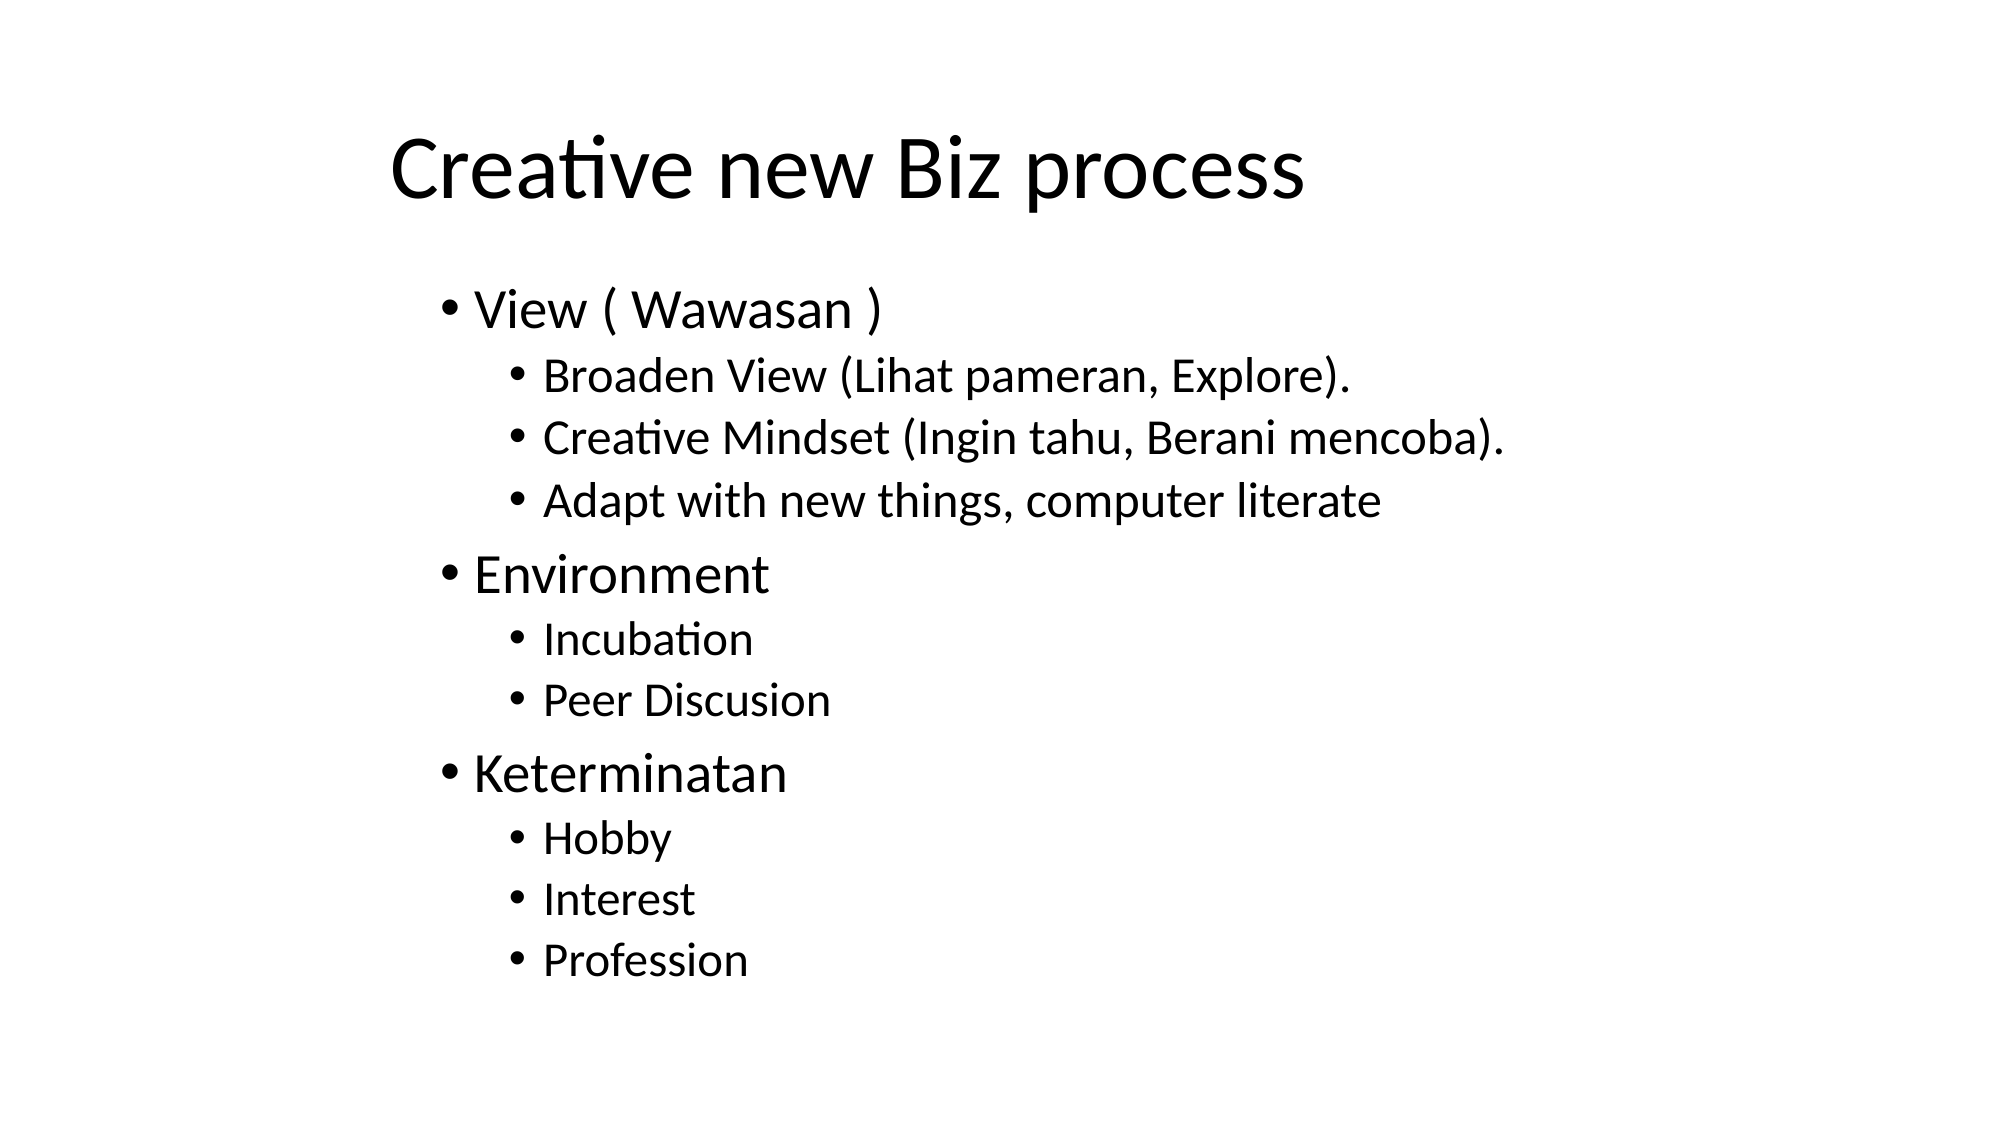

# Creative new Biz process
View ( Wawasan )
Broaden View (Lihat pameran, Explore).
Creative Mindset (Ingin tahu, Berani mencoba).
Adapt with new things, computer literate
Environment
Incubation
Peer Discusion
Keterminatan
Hobby
Interest
Profession